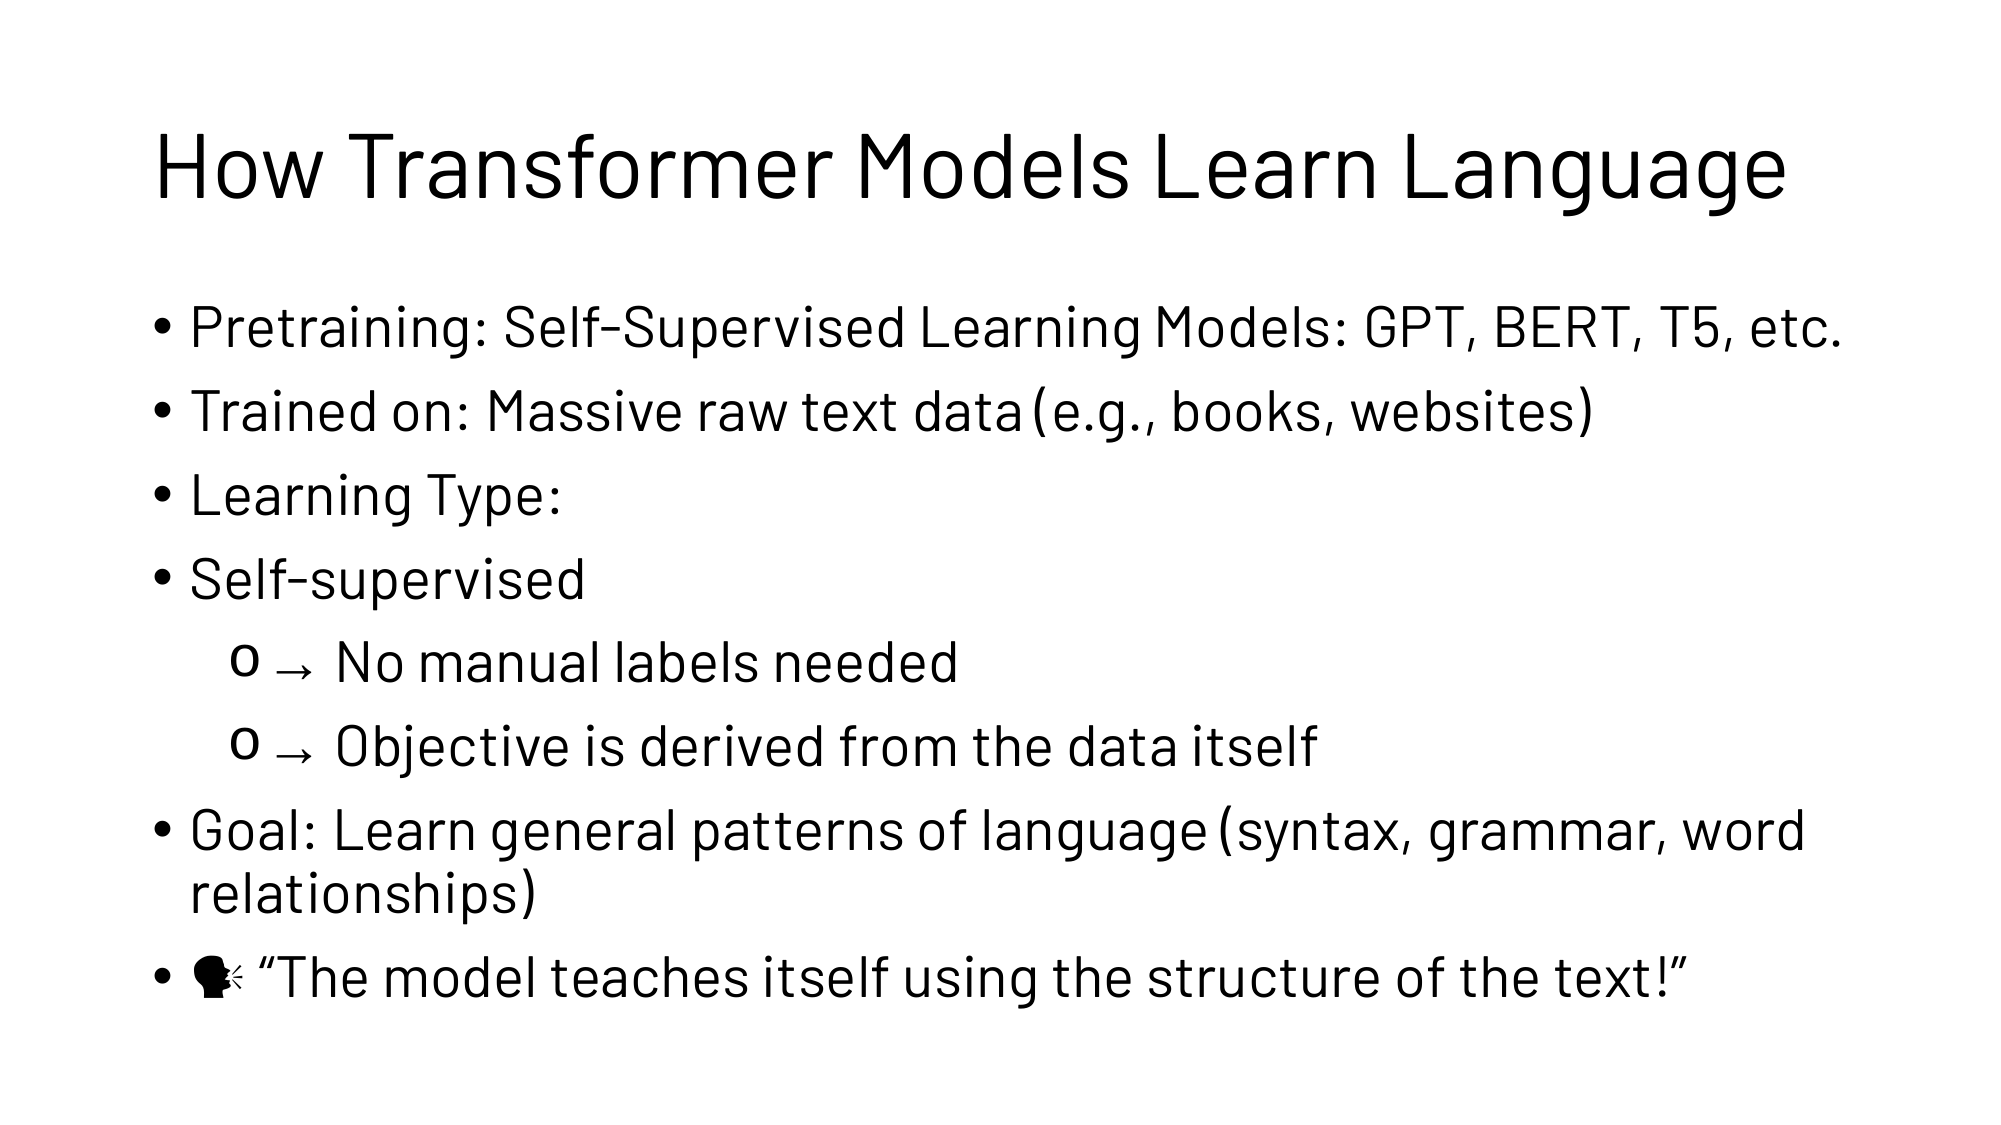

# How Transformer Models Learn Language
Pretraining: Self-Supervised Learning Models: GPT, BERT, T5, etc.
Trained on: Massive raw text data (e.g., books, websites)
Learning Type:
Self-supervised
→ No manual labels needed
→ Objective is derived from the data itself
Goal: Learn general patterns of language (syntax, grammar, word relationships)
🗣️ “The model teaches itself using the structure of the text!”